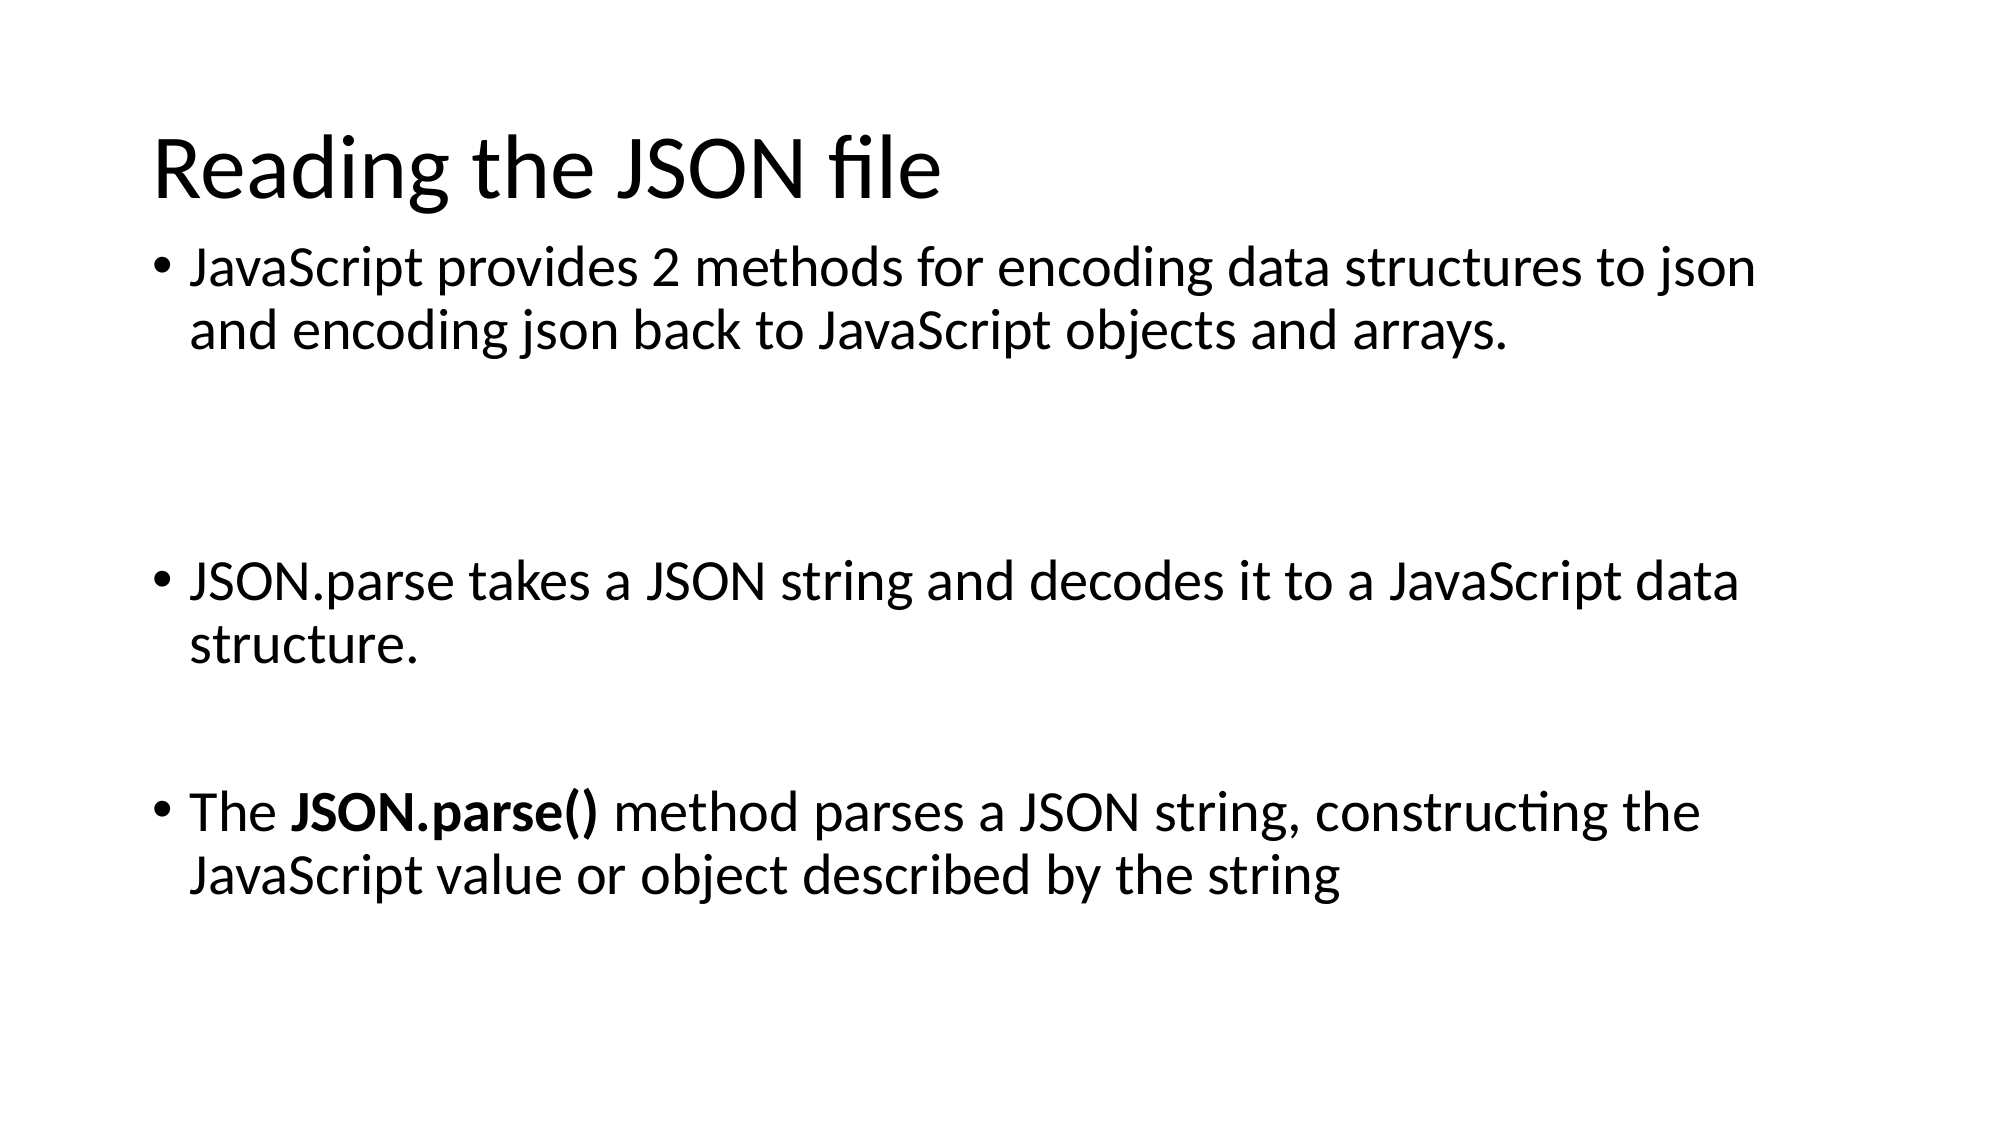

# Reading the JSON file
JavaScript provides 2 methods for encoding data structures to json and encoding json back to JavaScript objects and arrays.

JSON.parse takes a JSON string and decodes it to a JavaScript data structure.

The JSON.parse() method parses a JSON string, constructing the JavaScript value or object described by the string